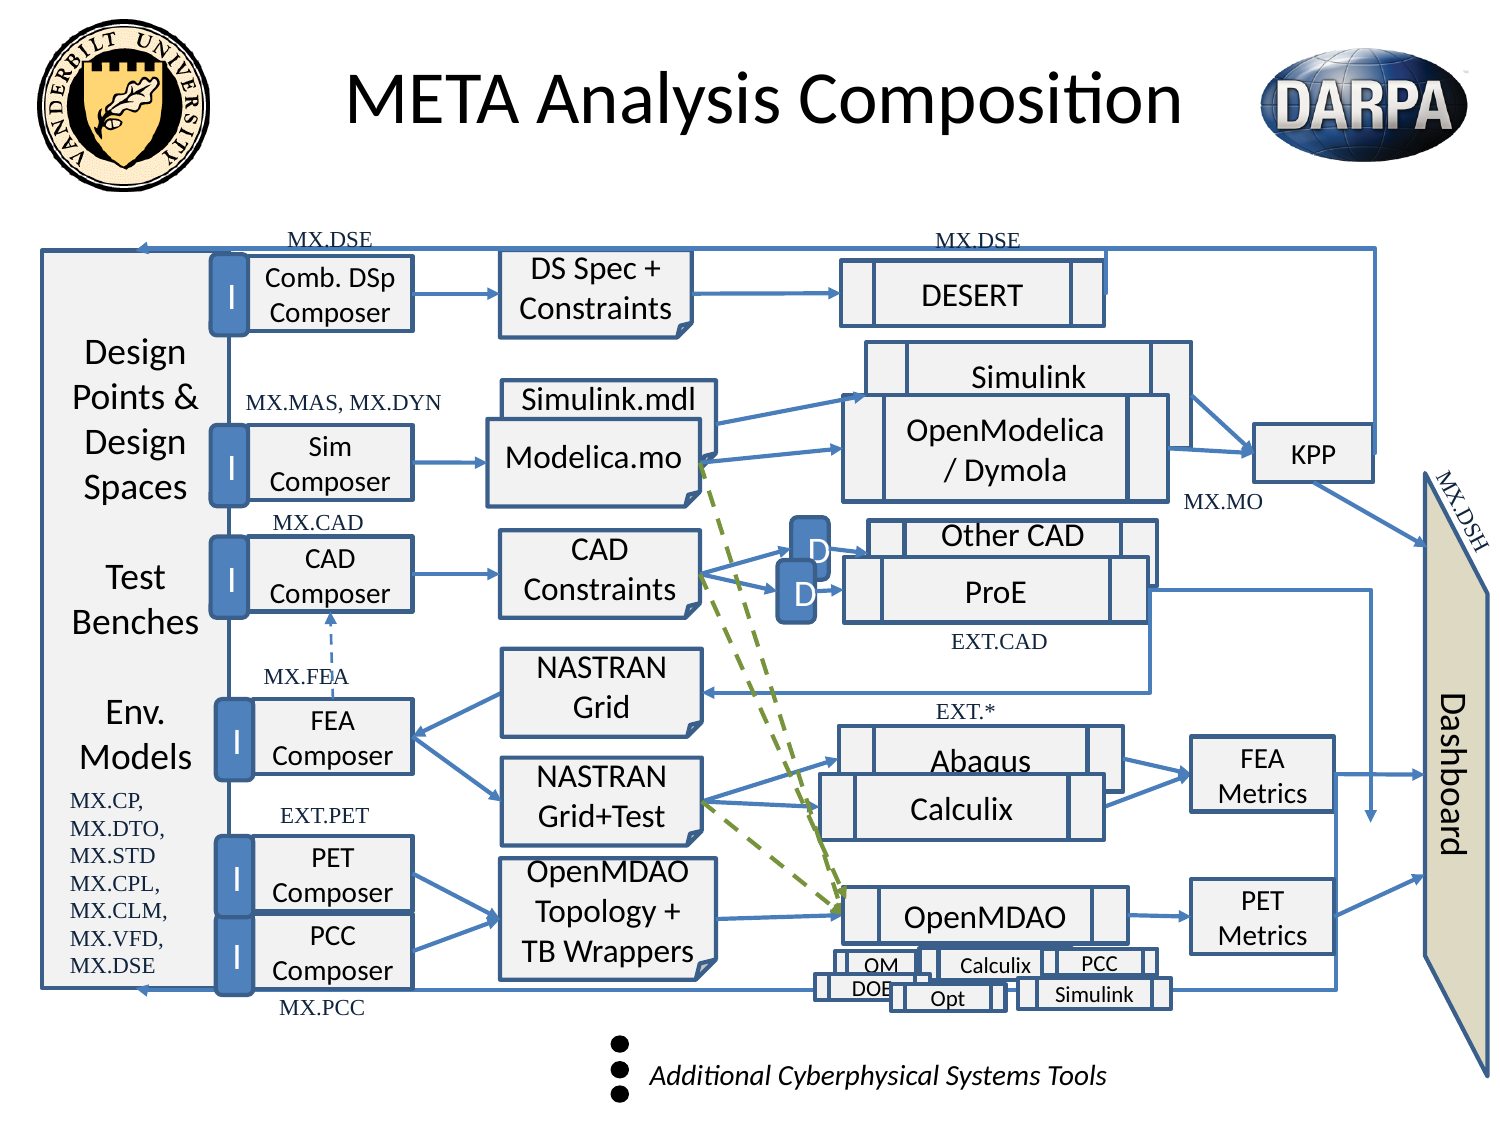

# META Analysis Composition
MX.DSE
MX.DSE
DS Spec +
Constraints
Design Points &
Design Spaces

Test Benches

Env. Models

I
Comb. DSp
Composer
DESERT
Simulink
 / Dymola
MX.MAS, MX.DYN
Simulink.mdl

OpenModelica / Dymola
Modelica.mo
KPP
I
Sim
Composer
MX.MO
MX.DSH
MX.CAD
D
Other CAD (TBD)
CAD Constraints
I
CAD
Composer
ProE
D
EXT.CAD
NASTRAN
Grid
MX.FEA
EXT.*
I
FEA
Composer
Abaqus
FEA
Metrics
Dashboard
NASTRAN
Grid+Test
Calculix
MX.CP,
MX.DTO,
MX.STD
MX.CPL,
MX.CLM,
MX.VFD,
MX.DSE
EXT.PET
I
PET
Composer
OpenMDAO Topology +
TB Wrappers
PET
Metrics
OpenMDAO
I
PCC
Composer
Calculix
PCC
OM
DOE
Simulink
Opt
MX.PCC

Additional Cyberphysical Systems Tools